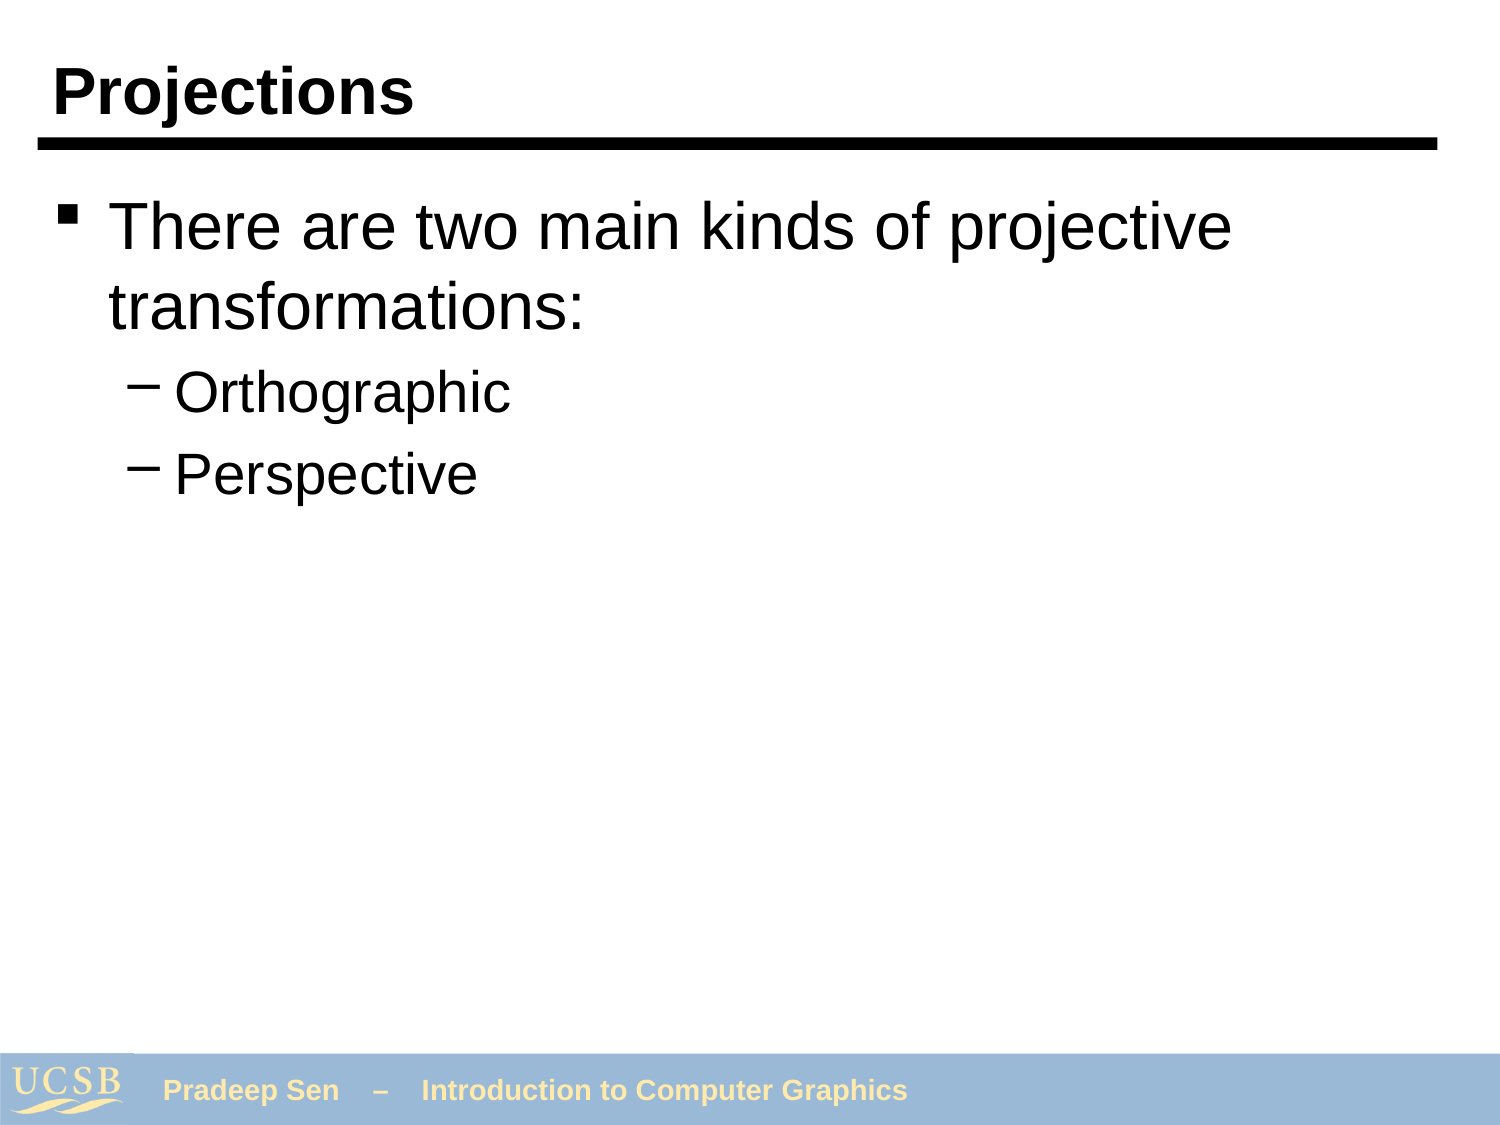

# Projections
There are two main kinds of projective transformations:
Orthographic
Perspective